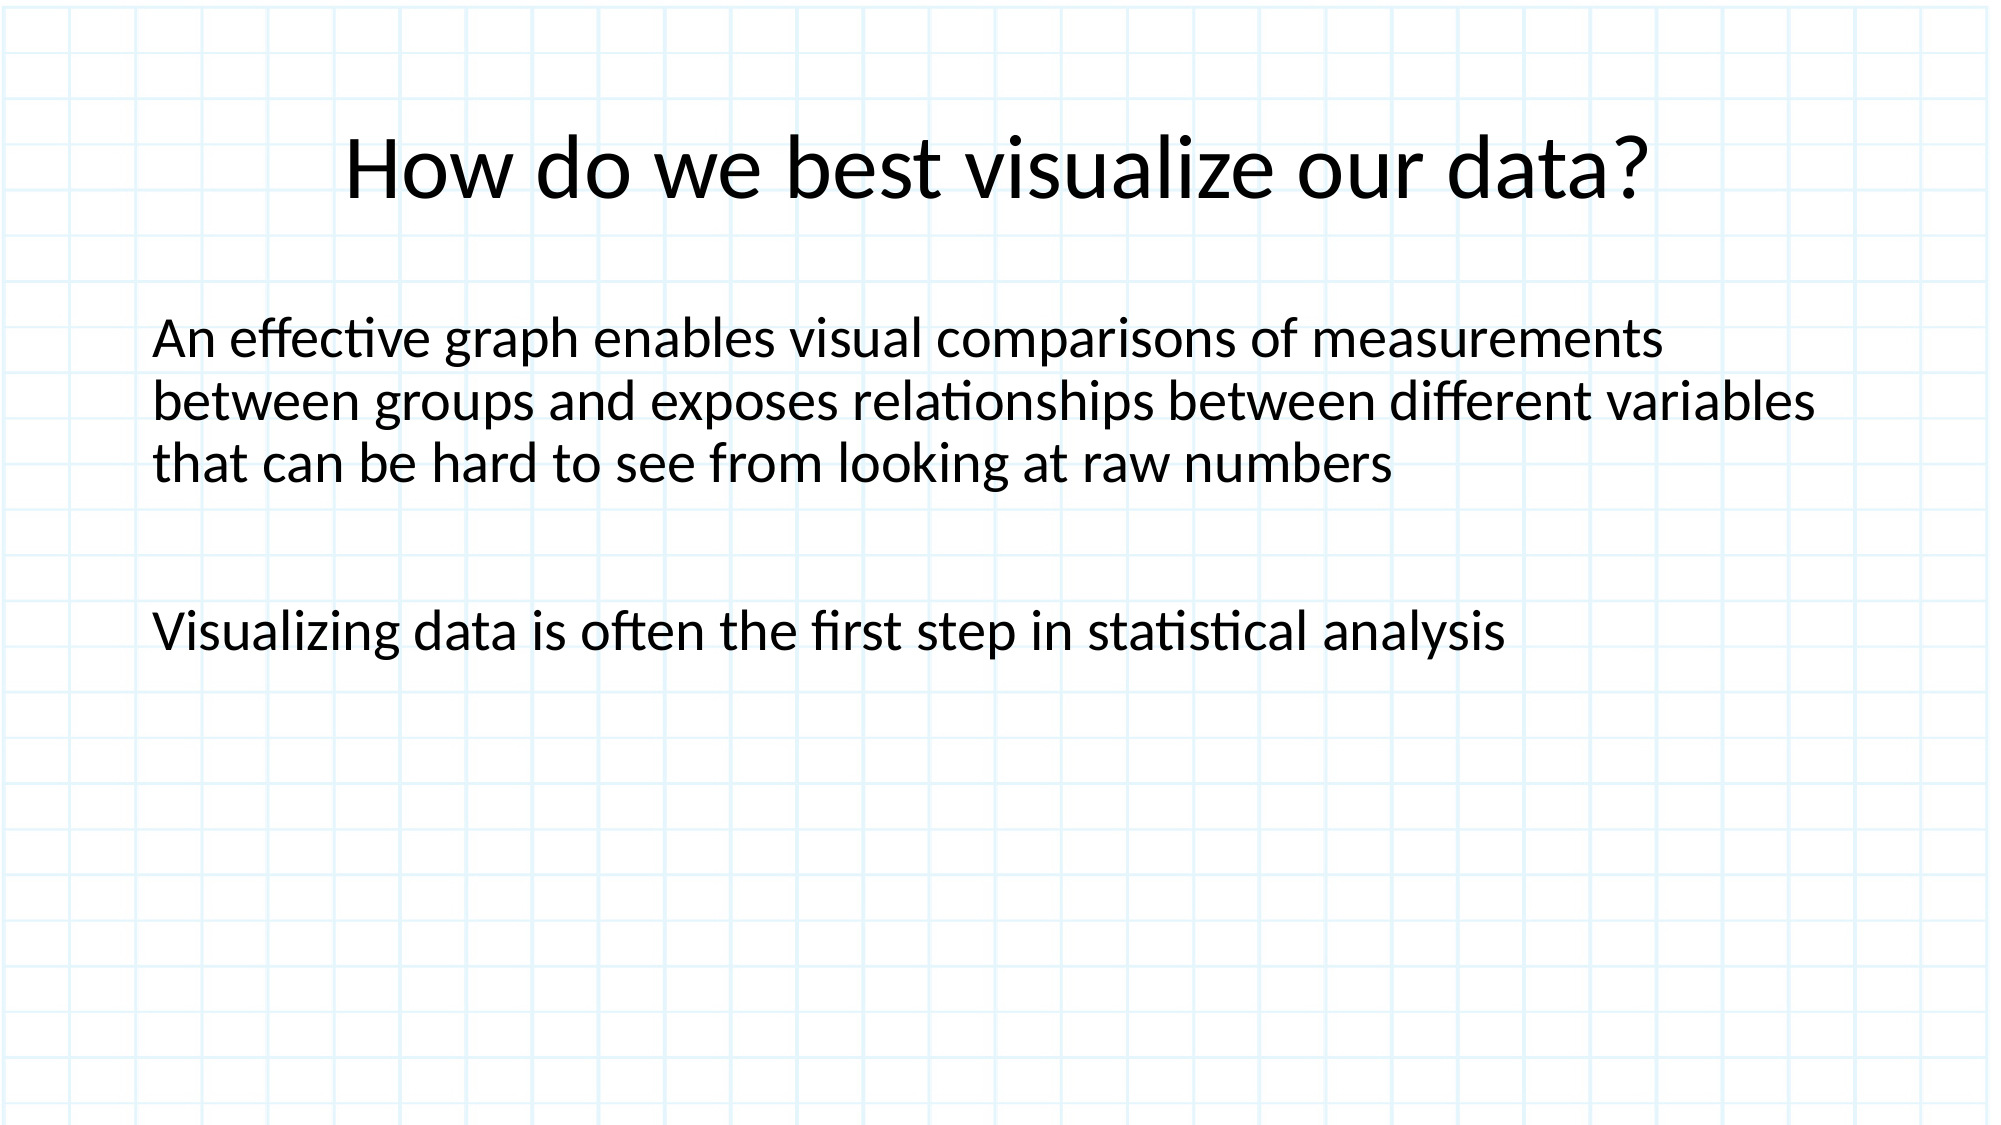

# How do we best visualize our data?
An effective graph enables visual comparisons of measurements between groups and exposes relationships between different variables that can be hard to see from looking at raw numbers

Visualizing data is often the first step in statistical analysis